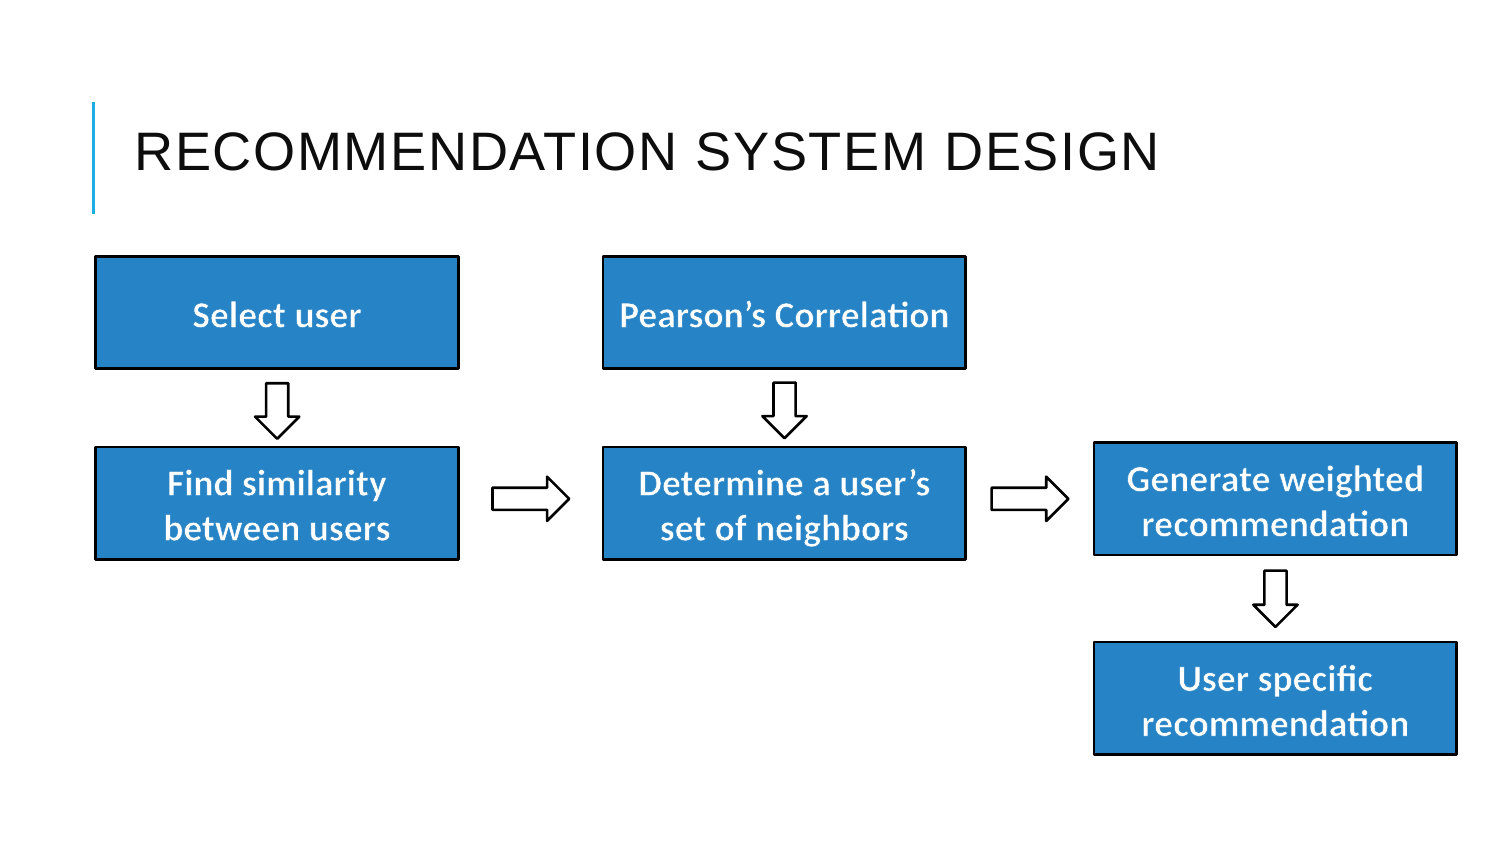

# RECOMMENDATION SYSTEM DESIGN
Pearson’s Correlation
Select user

Generate weighted recommendation
Find similarity between users
Determine a user’s set of neighbors

User specific recommendation